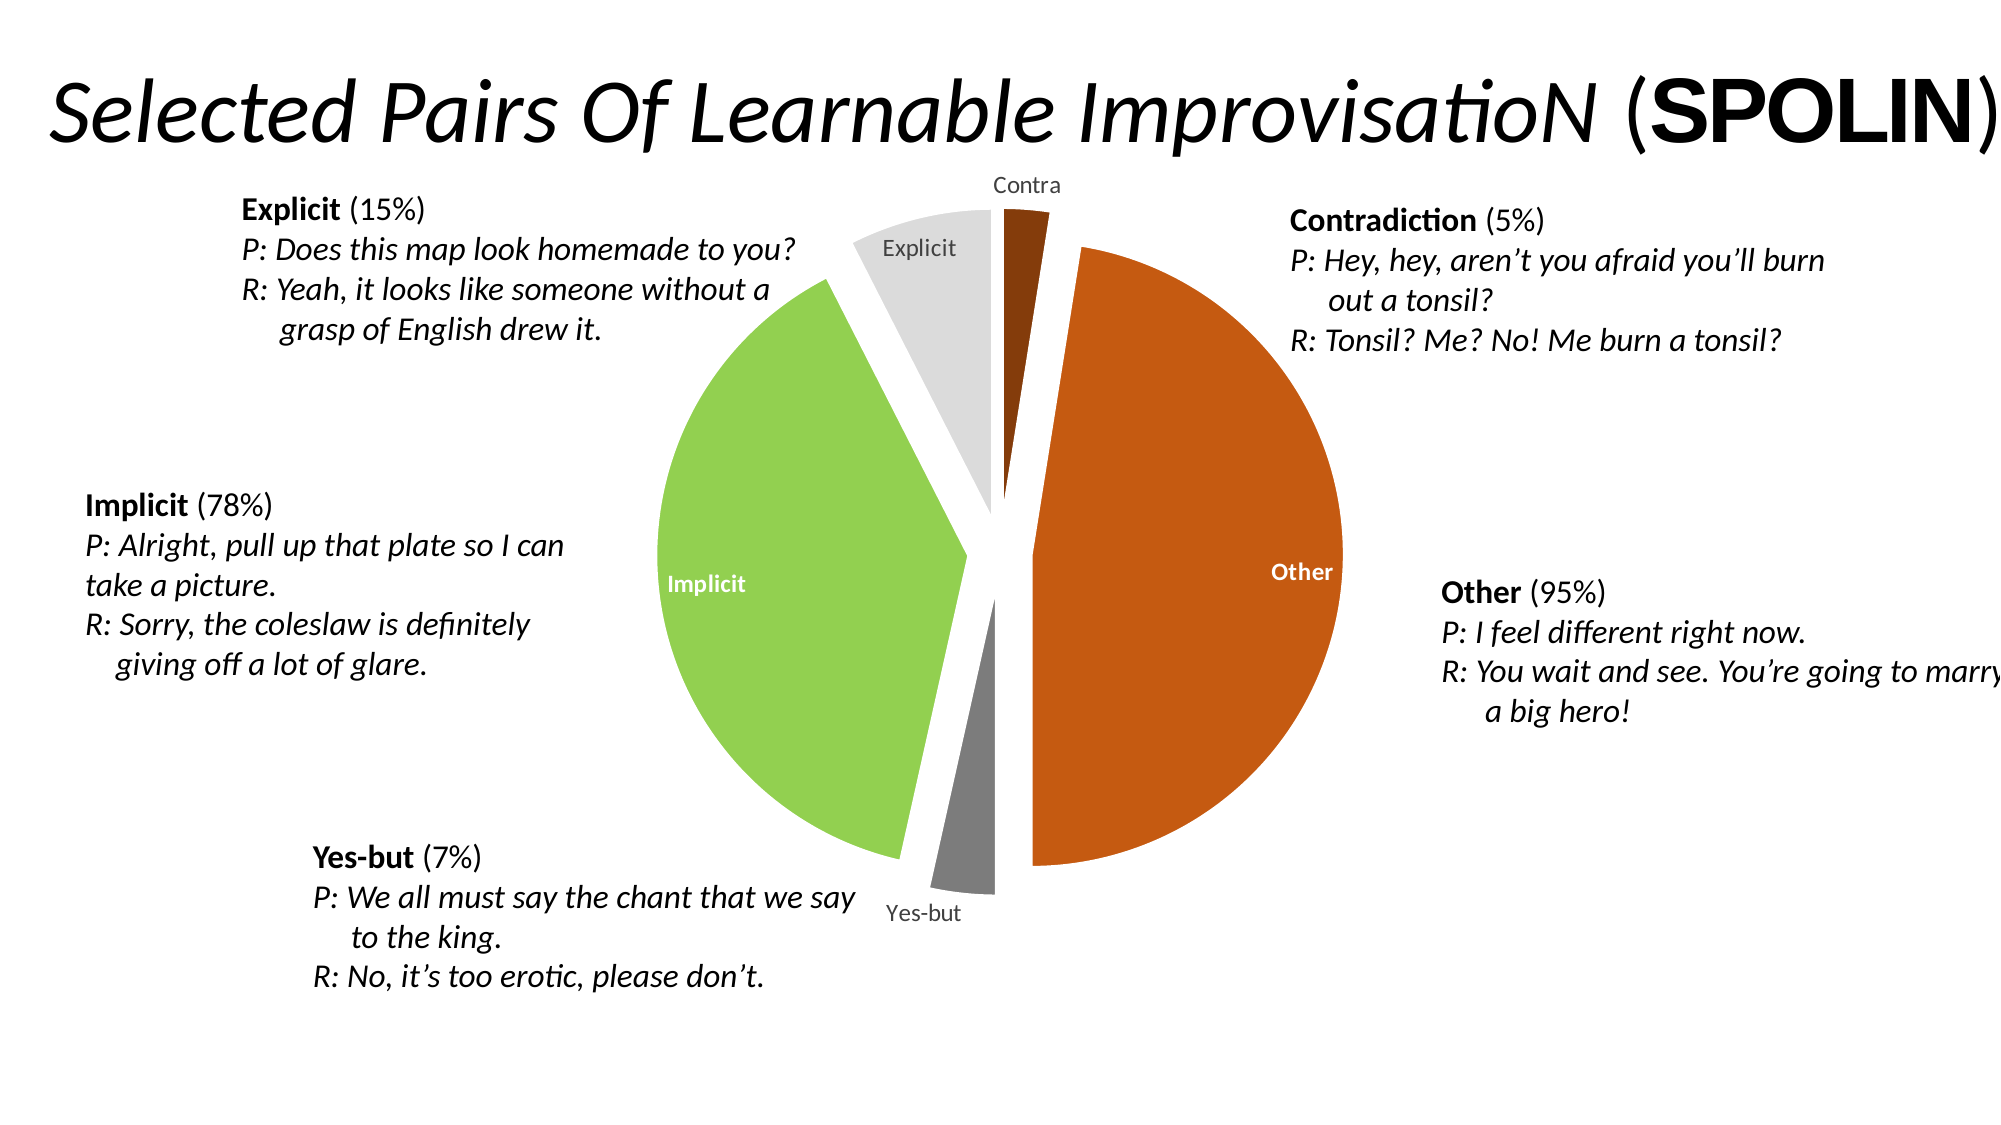

# Selected Pairs Of Learnable ImprovisatioN (SPOLIN)

### Chart

| Category | Types |
|---|---|
| Yes-but | 7.0 |
| Implicit | 78.0 |
| Explicit | 15.0 |
| Contra | 5.0 |
| Other | 95.0 |
Explicit (15%)
P: Does this map look homemade to you?
R: Yeah, it looks like someone without a grasp of English drew it.
Contradiction (5%)
P: Hey, hey, aren’t you afraid you’ll burn out a tonsil?
R: Tonsil? Me? No! Me burn a tonsil?

Implicit (78%)
P: Alright, pull up that plate so I can take a picture.
R: Sorry, the coleslaw is definitely giving off a lot of glare.
Other (95%)
P: I feel different right now.
R: You wait and see. You’re going to marry a big hero!
Yes-but (7%)
P: We all must say the chant that we say to the king.
R: No, it’s too erotic, please don’t.